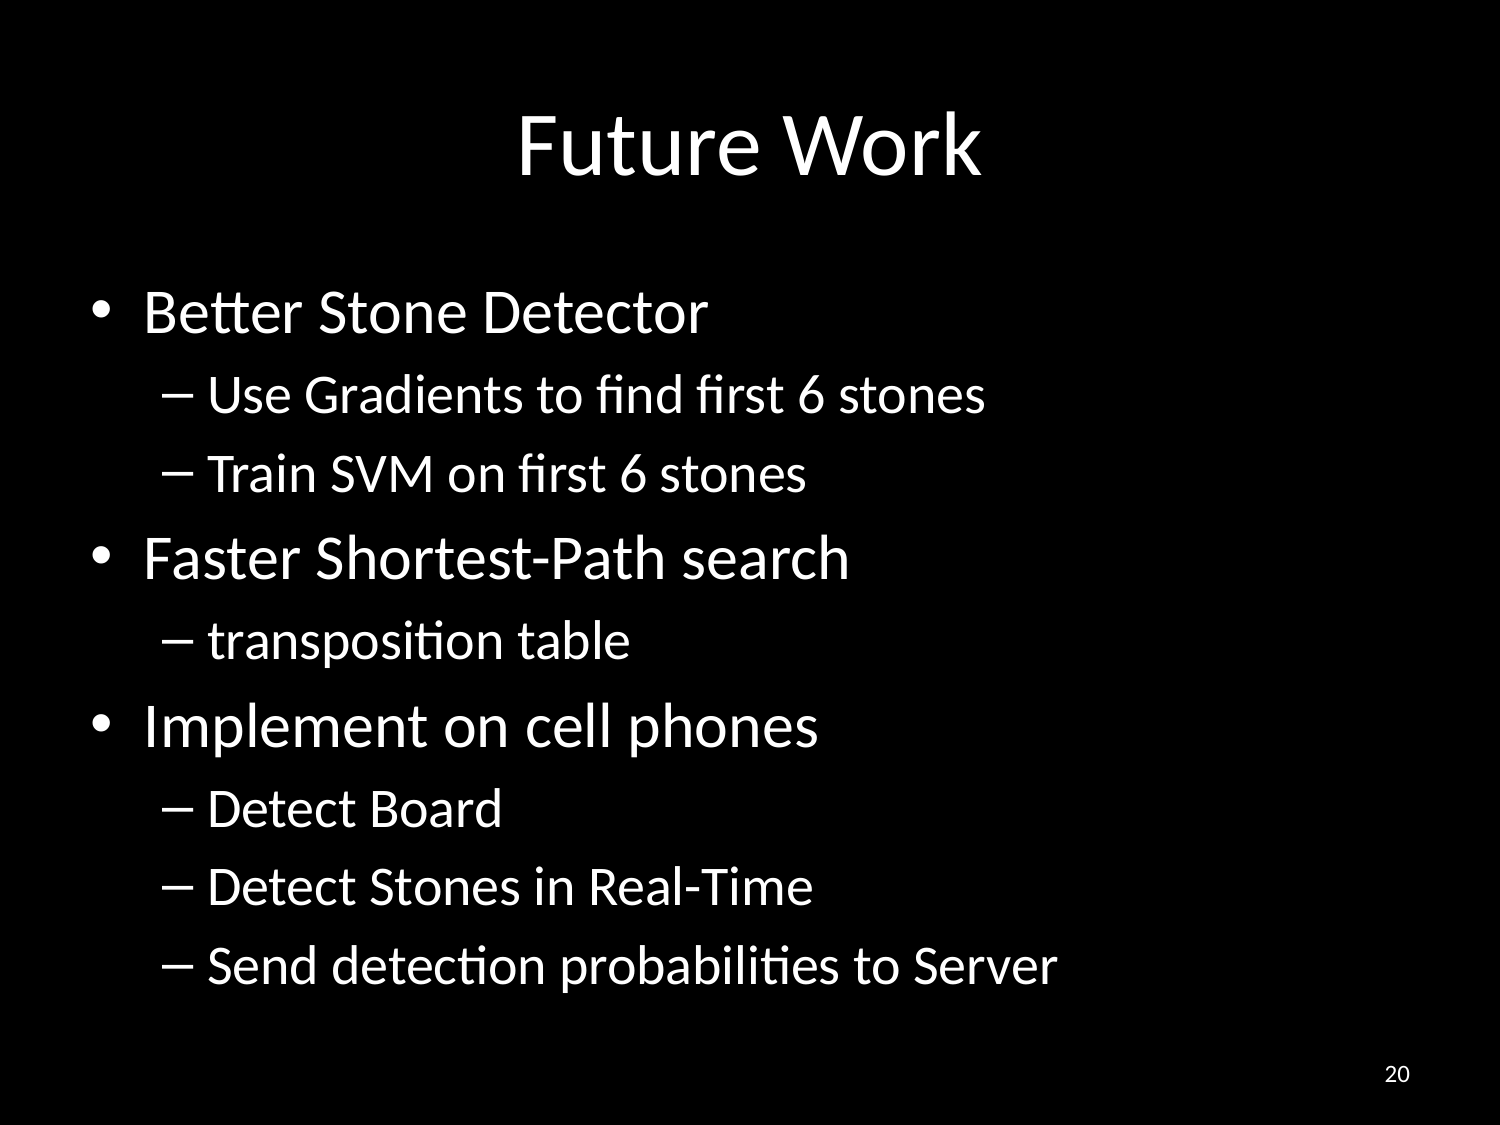

# Future Work
Better Stone Detector
Use Gradients to find first 6 stones
Train SVM on first 6 stones
Faster Shortest-Path search
transposition table
Implement on cell phones
Detect Board
Detect Stones in Real-Time
Send detection probabilities to Server
20